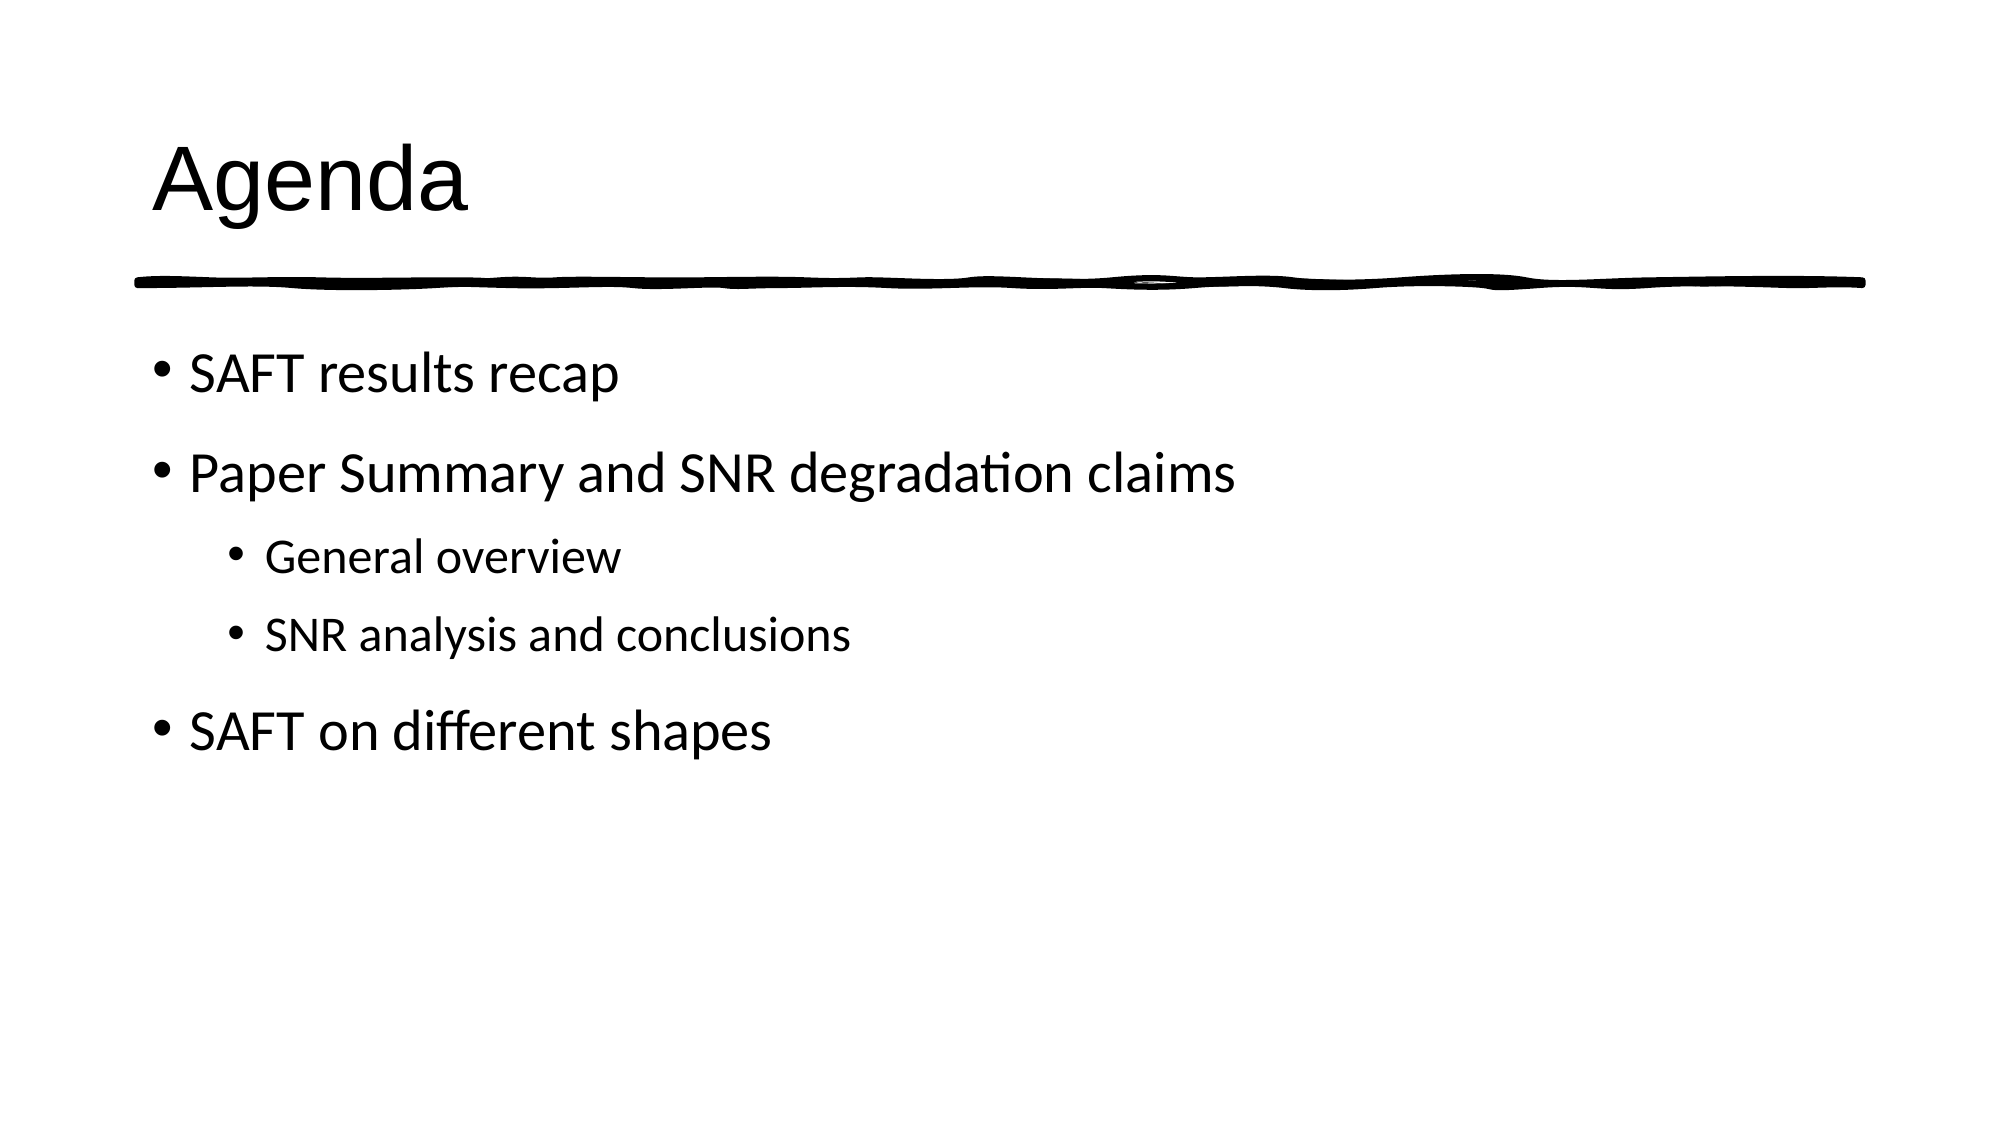

# Agenda
SAFT results recap
Paper Summary and SNR degradation claims
General overview
SNR analysis and conclusions
SAFT on different shapes